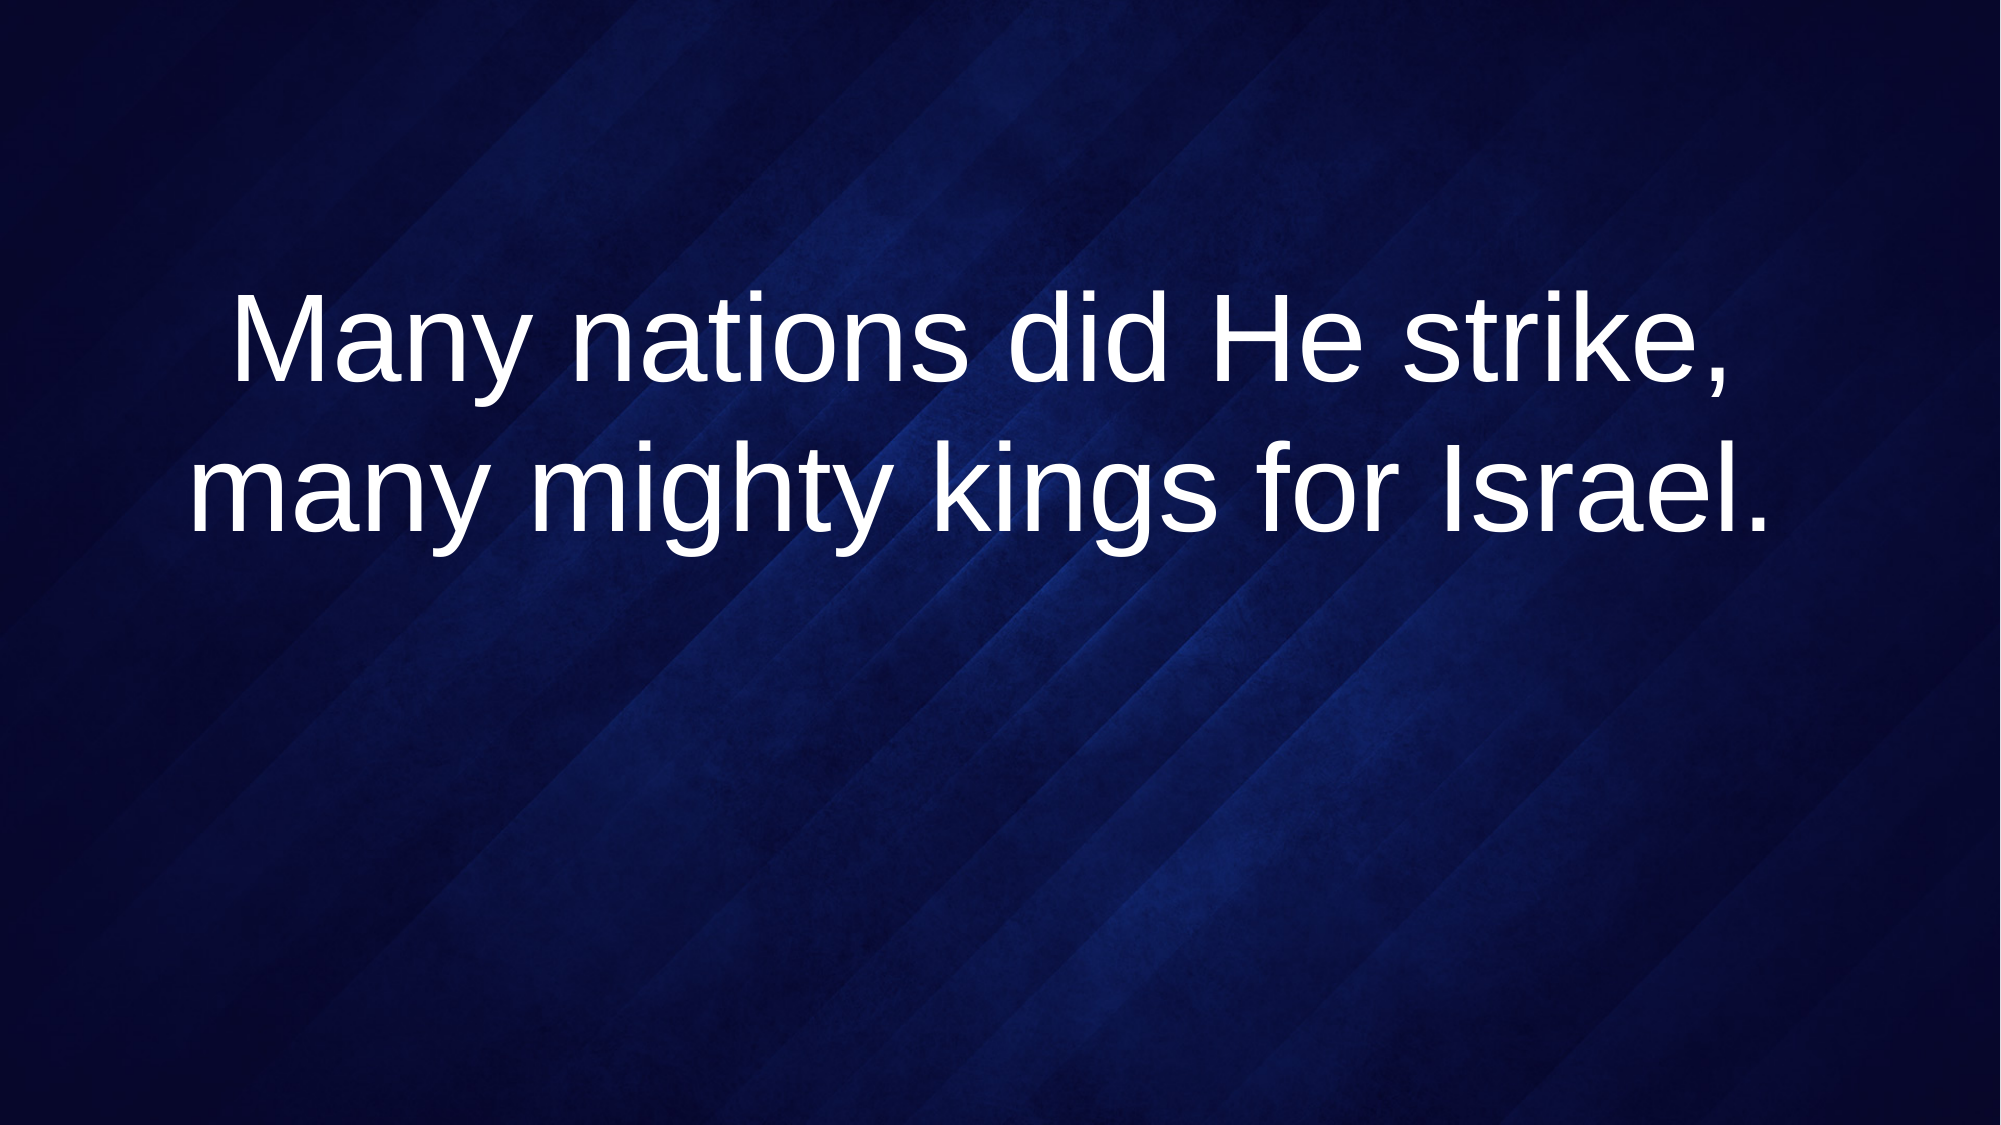

# Many nations did He strike, many mighty kings for Israel.